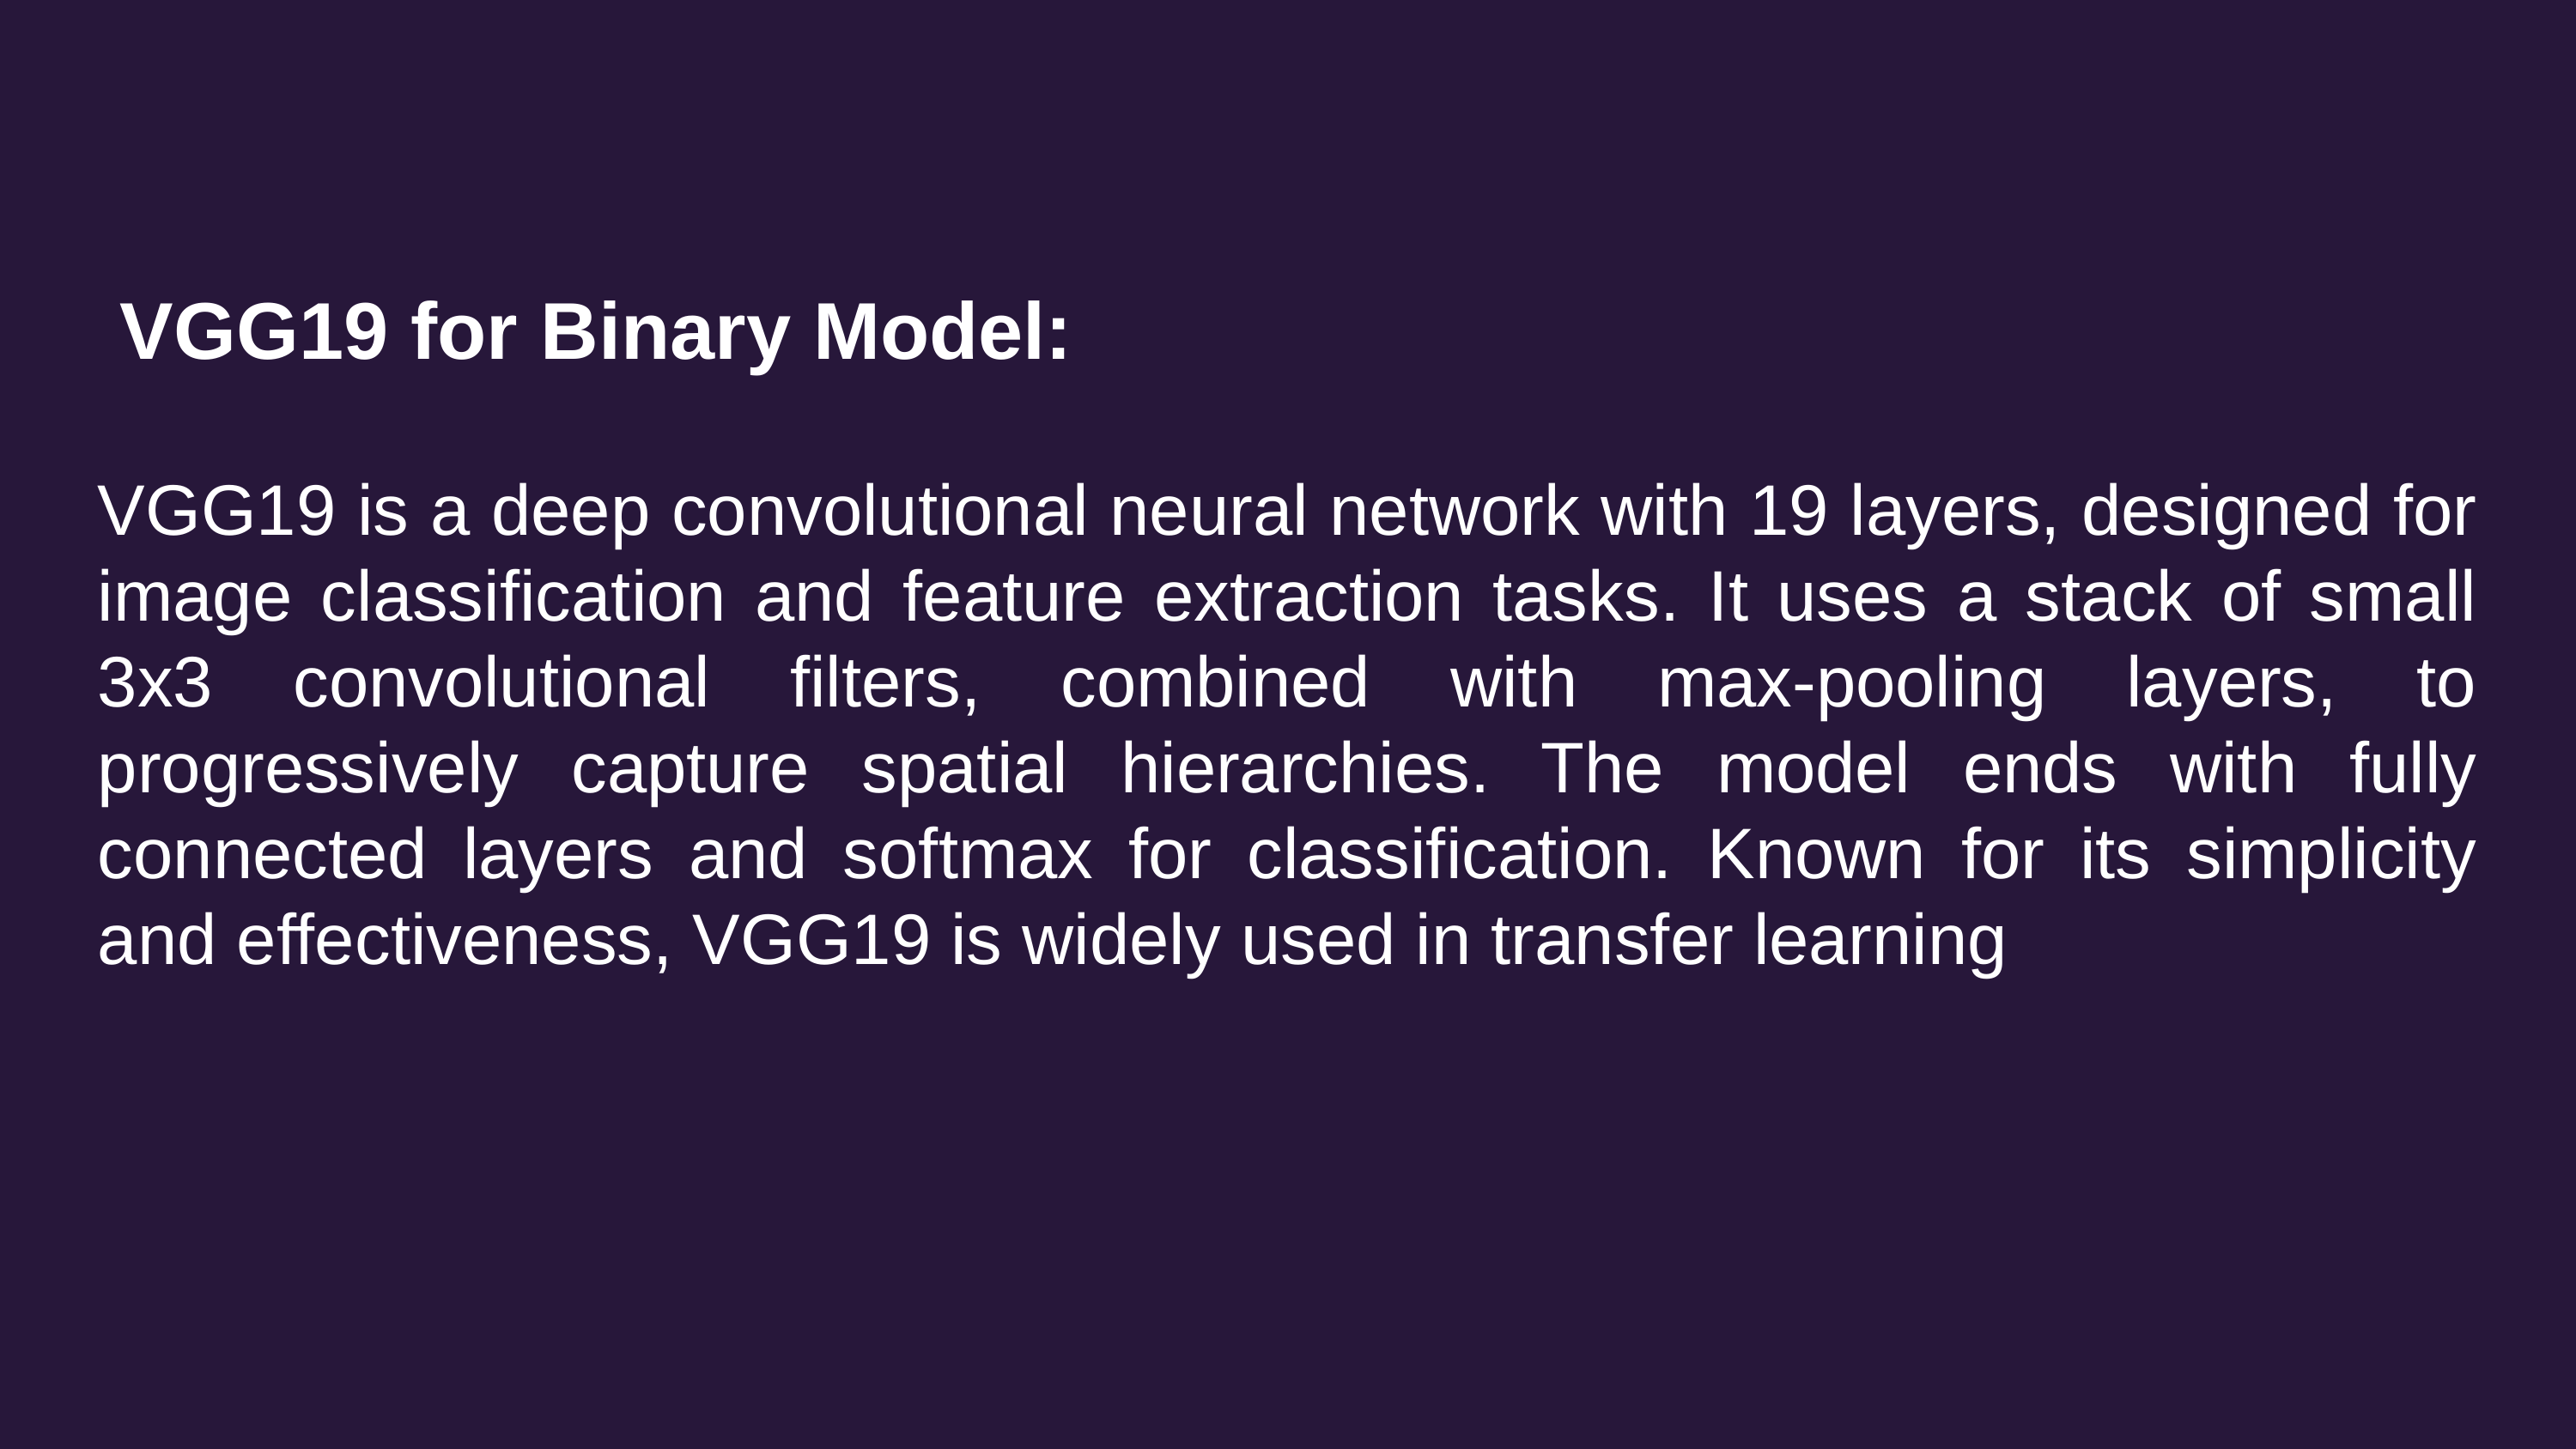

VGG19 for Binary Model:

VGG19 is a deep convolutional neural network with 19 layers, designed for image classification and feature extraction tasks. It uses a stack of small 3x3 convolutional filters, combined with max-pooling layers, to progressively capture spatial hierarchies. The model ends with fully connected layers and softmax for classification. Known for its simplicity and effectiveness, VGG19 is widely used in transfer learning